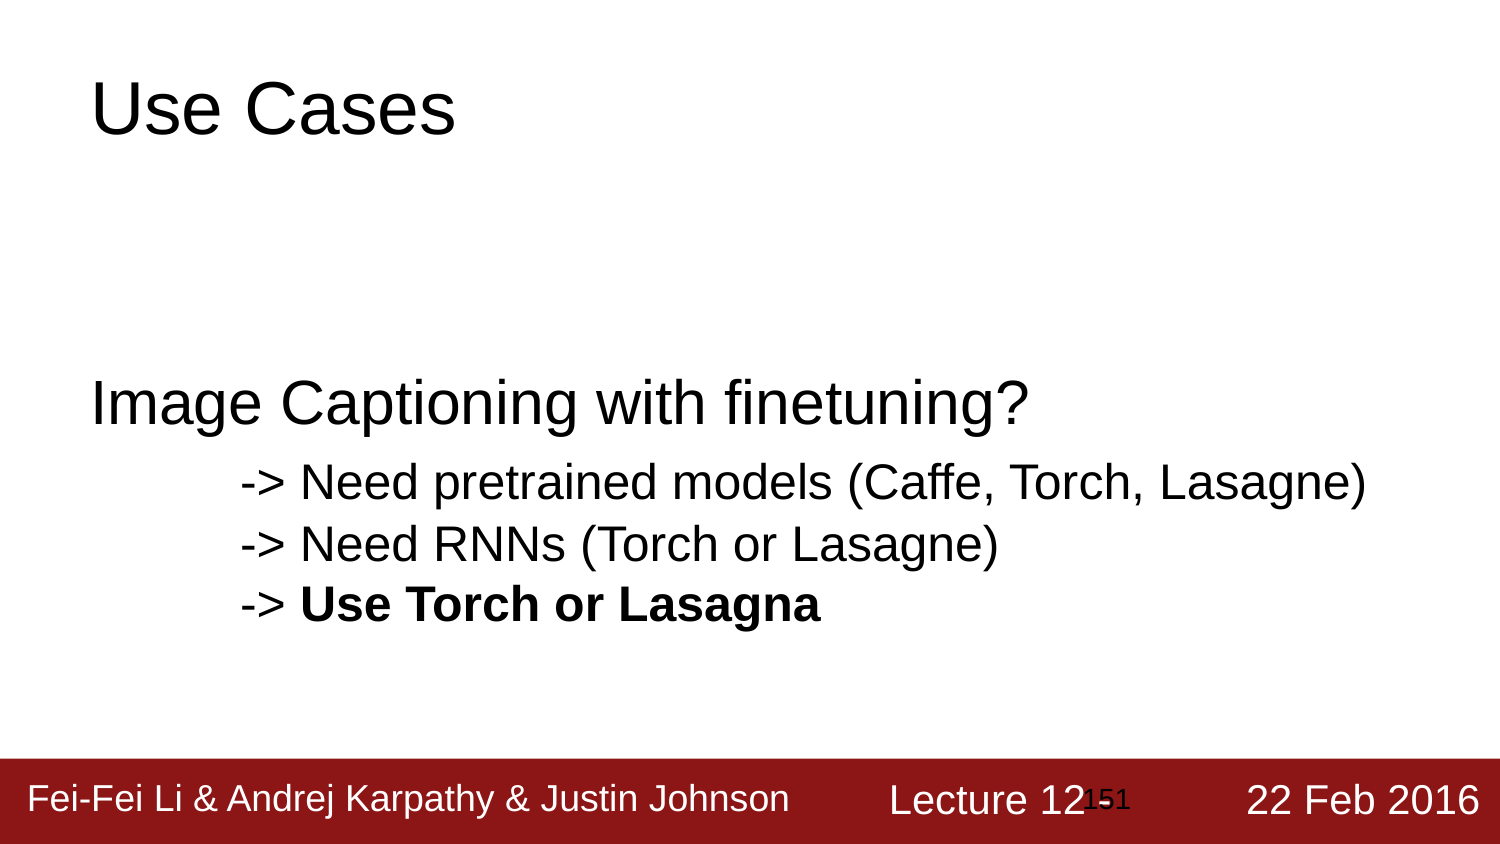

# Use Cases

Image Captioning with finetuning?
	-> Need pretrained models (Caffe, Torch, Lasagne)
	-> Need RNNs (Torch or Lasagne)
	-> Use Torch or Lasagna
151